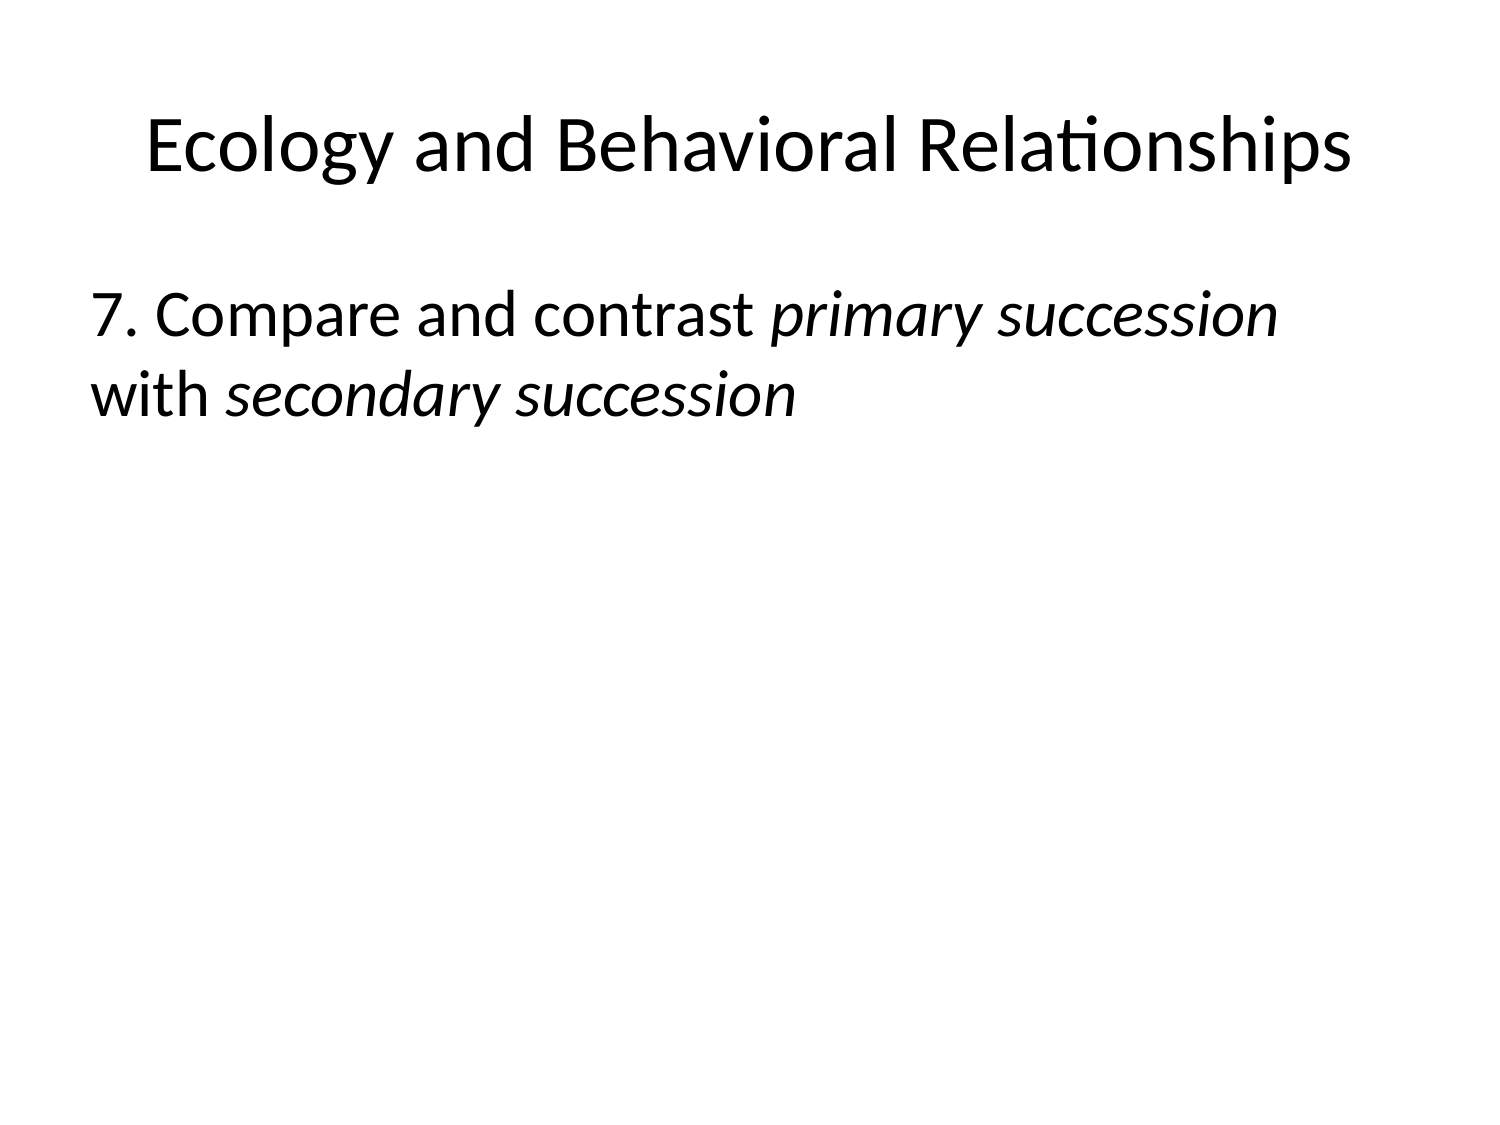

# Ecology and Behavioral Relationships
7. Compare and contrast primary succession with secondary succession